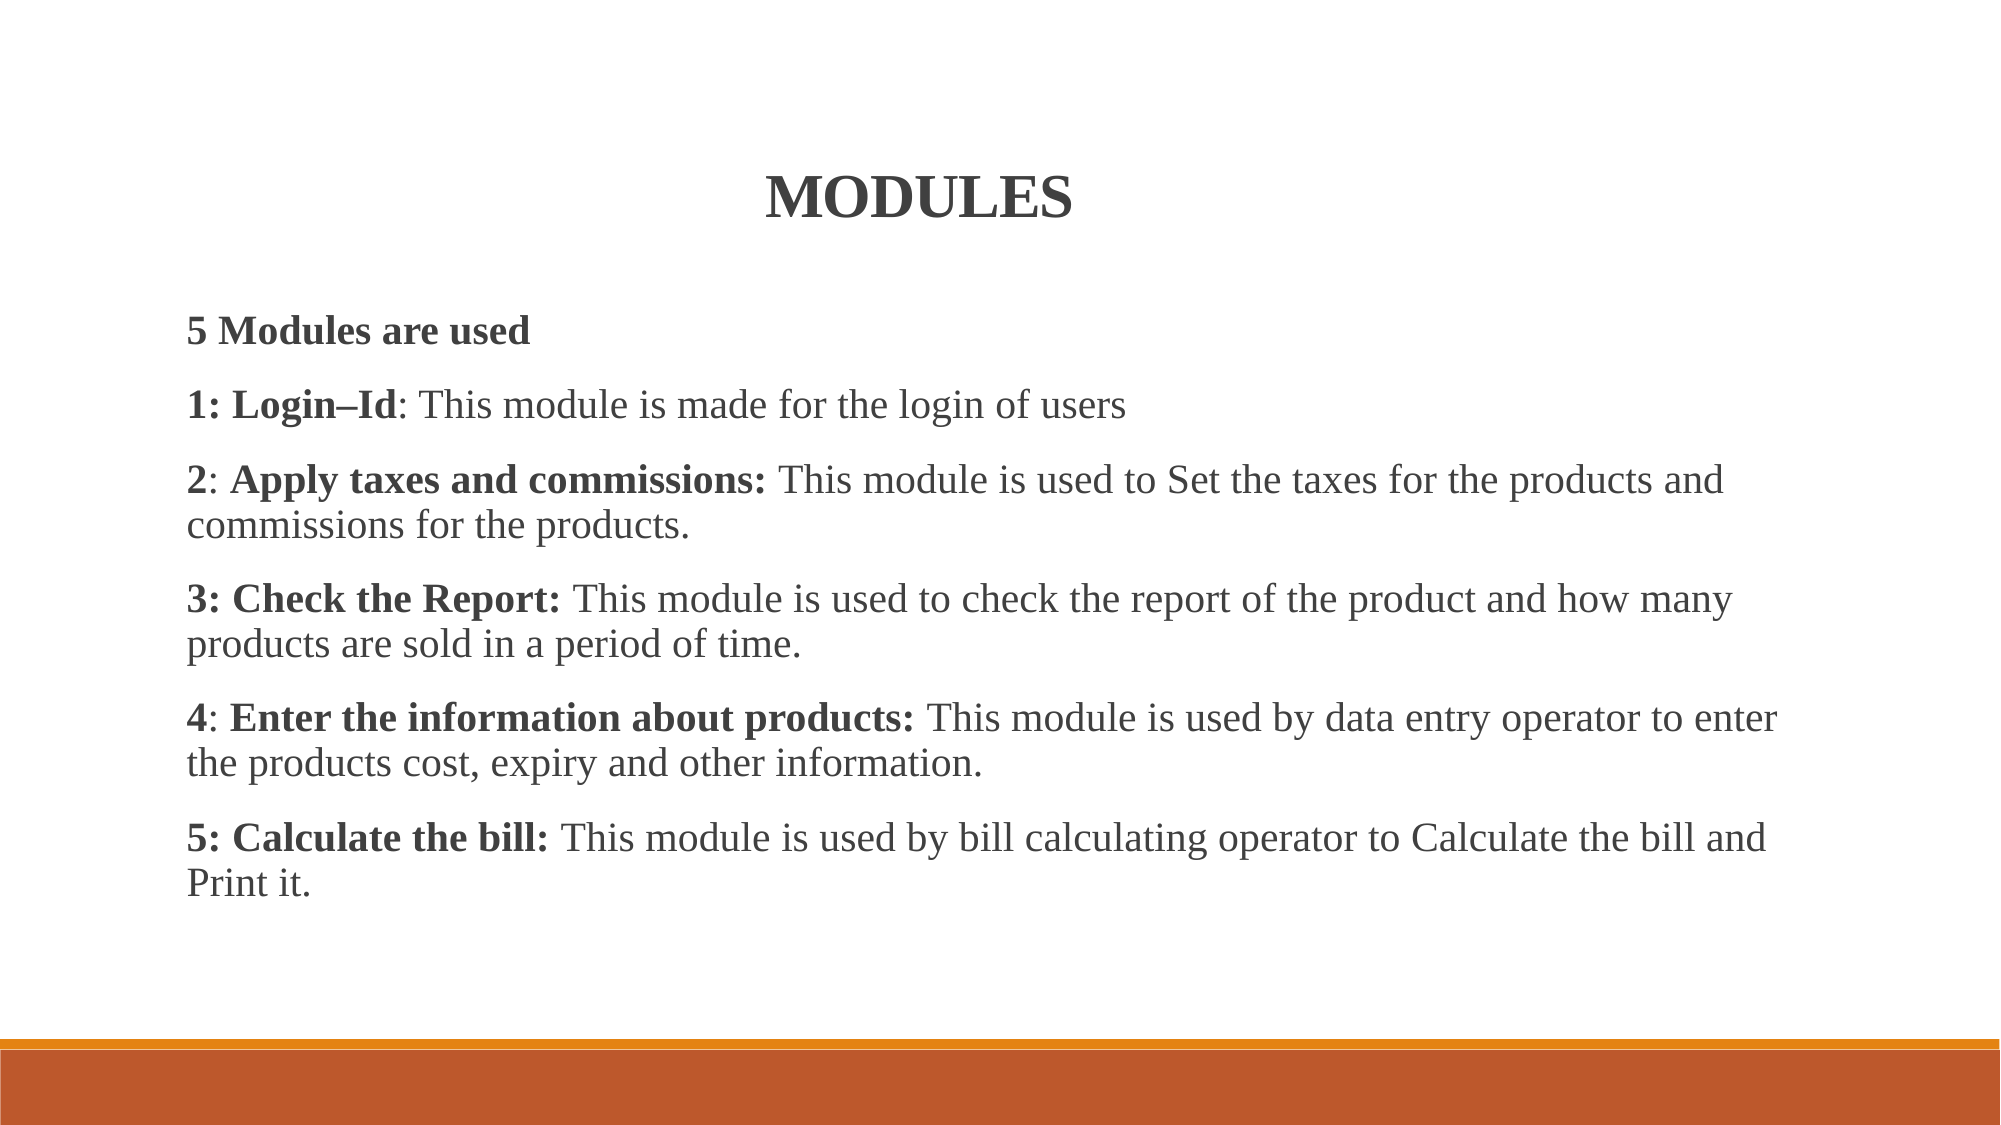

MODULES
5 Modules are used
1: Login–Id: This module is made for the login of users
2: Apply taxes and commissions: This module is used to Set the taxes for the products and commissions for the products.
3: Check the Report: This module is used to check the report of the product and how many products are sold in a period of time.
4: Enter the information about products: This module is used by data entry operator to enter the products cost, expiry and other information.
5: Calculate the bill: This module is used by bill calculating operator to Calculate the bill and  Print it.